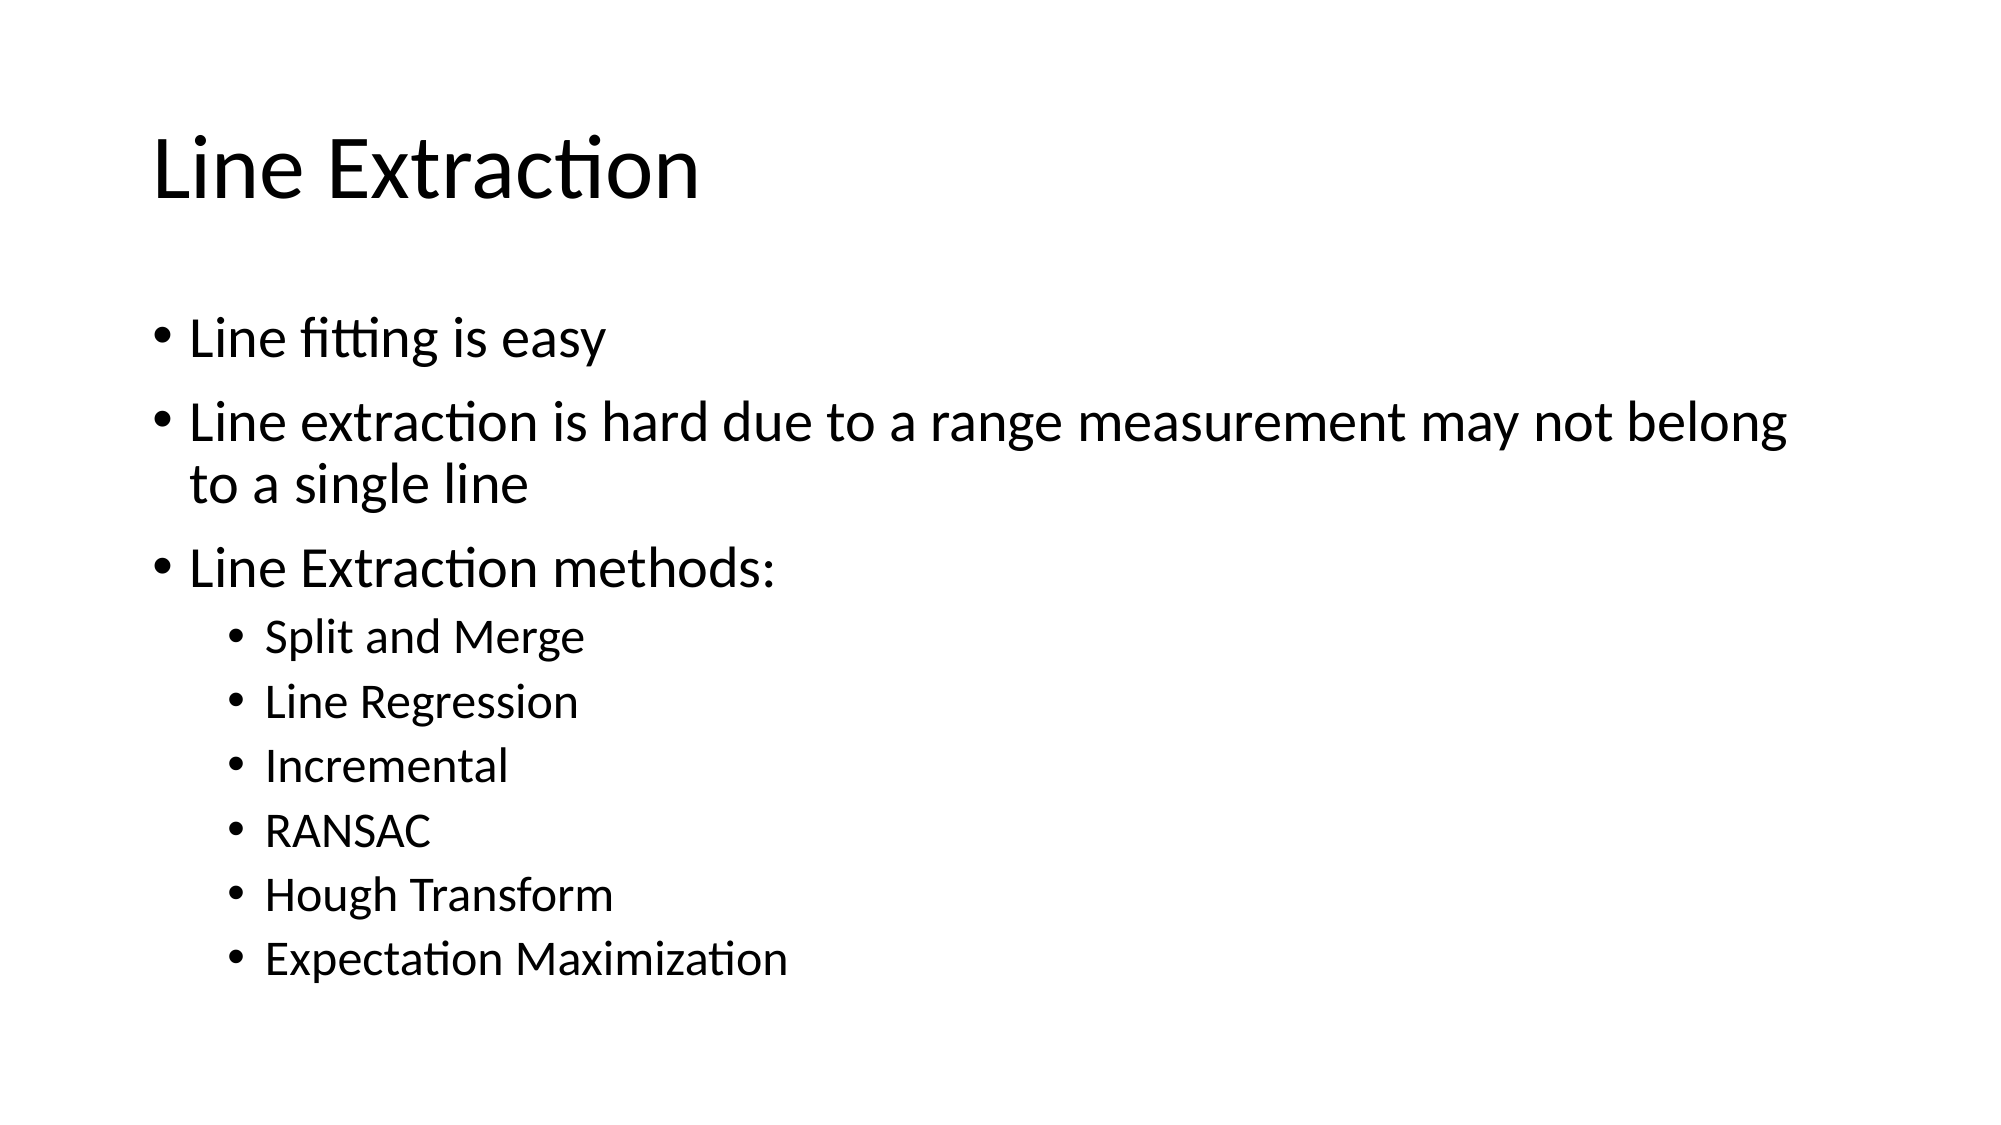

# Line Extraction
Line fitting is easy
Line extraction is hard due to a range measurement may not belong to a single line
Line Extraction methods:
Split and Merge
Line Regression
Incremental
RANSAC
Hough Transform
Expectation Maximization